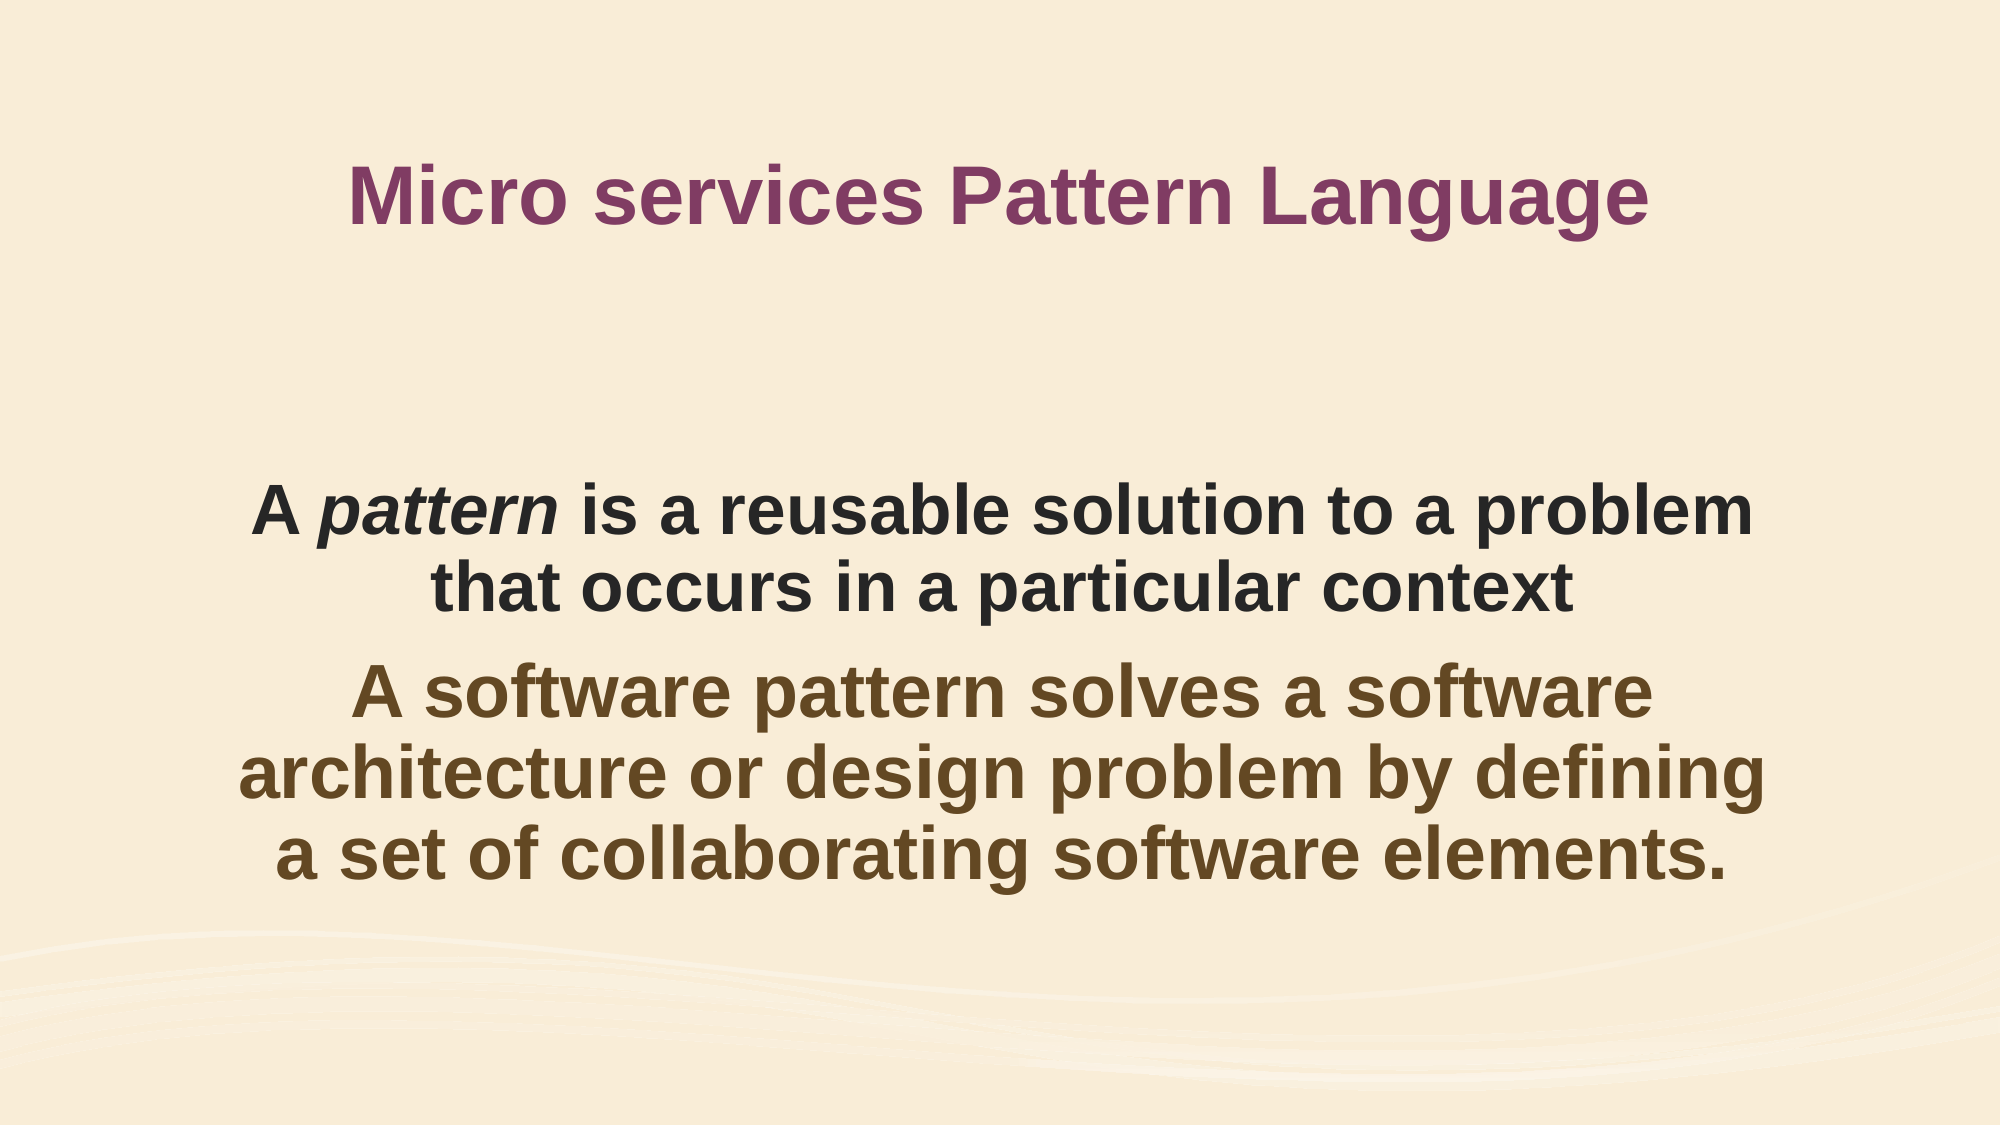

# Micro services Pattern Language
A pattern is a reusable solution to a problem that occurs in a particular context
A software pattern solves a software architecture or design problem by defining a set of collaborating software elements.